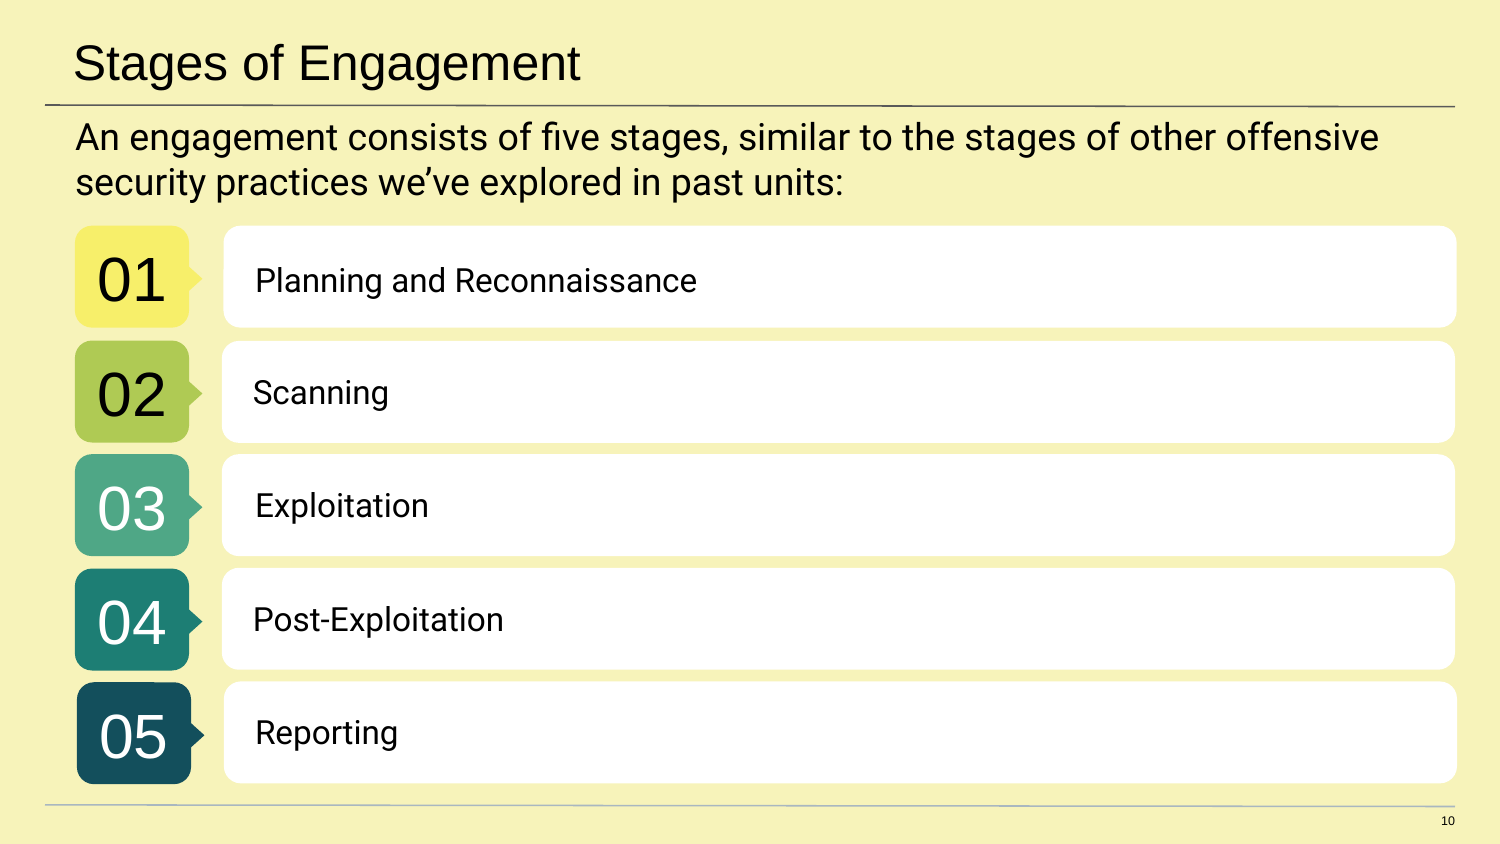

# Stages of Engagement
An engagement consists of five stages, similar to the stages of other offensive security practices we’ve explored in past units:
01

Planning and Reconnaissance
02

Scanning
03

Exploitation
Post-Exploitation

04

Reporting

05

10